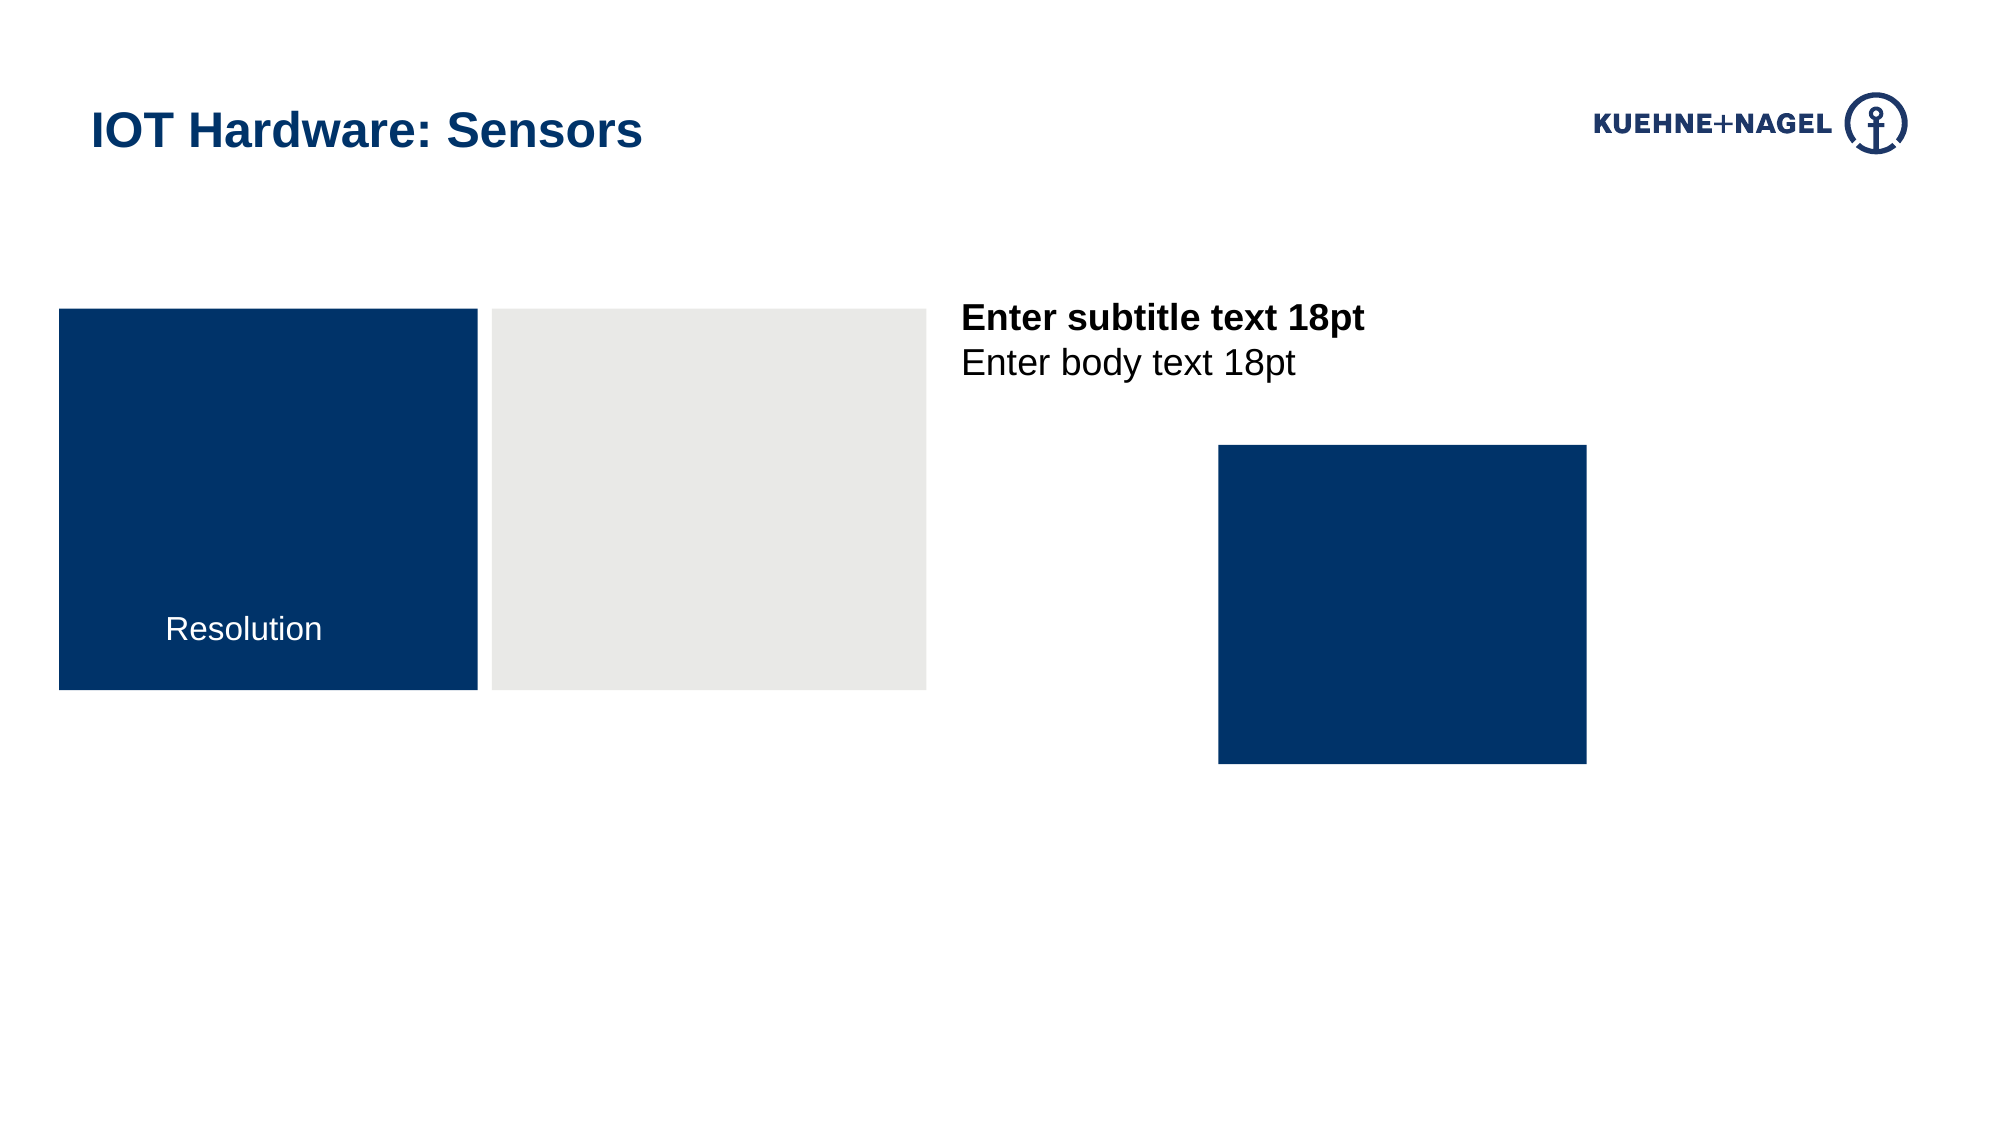

IOT Hardware: Sensors
Enter subtitle text 18pt
Enter body text 18pt

Resolution